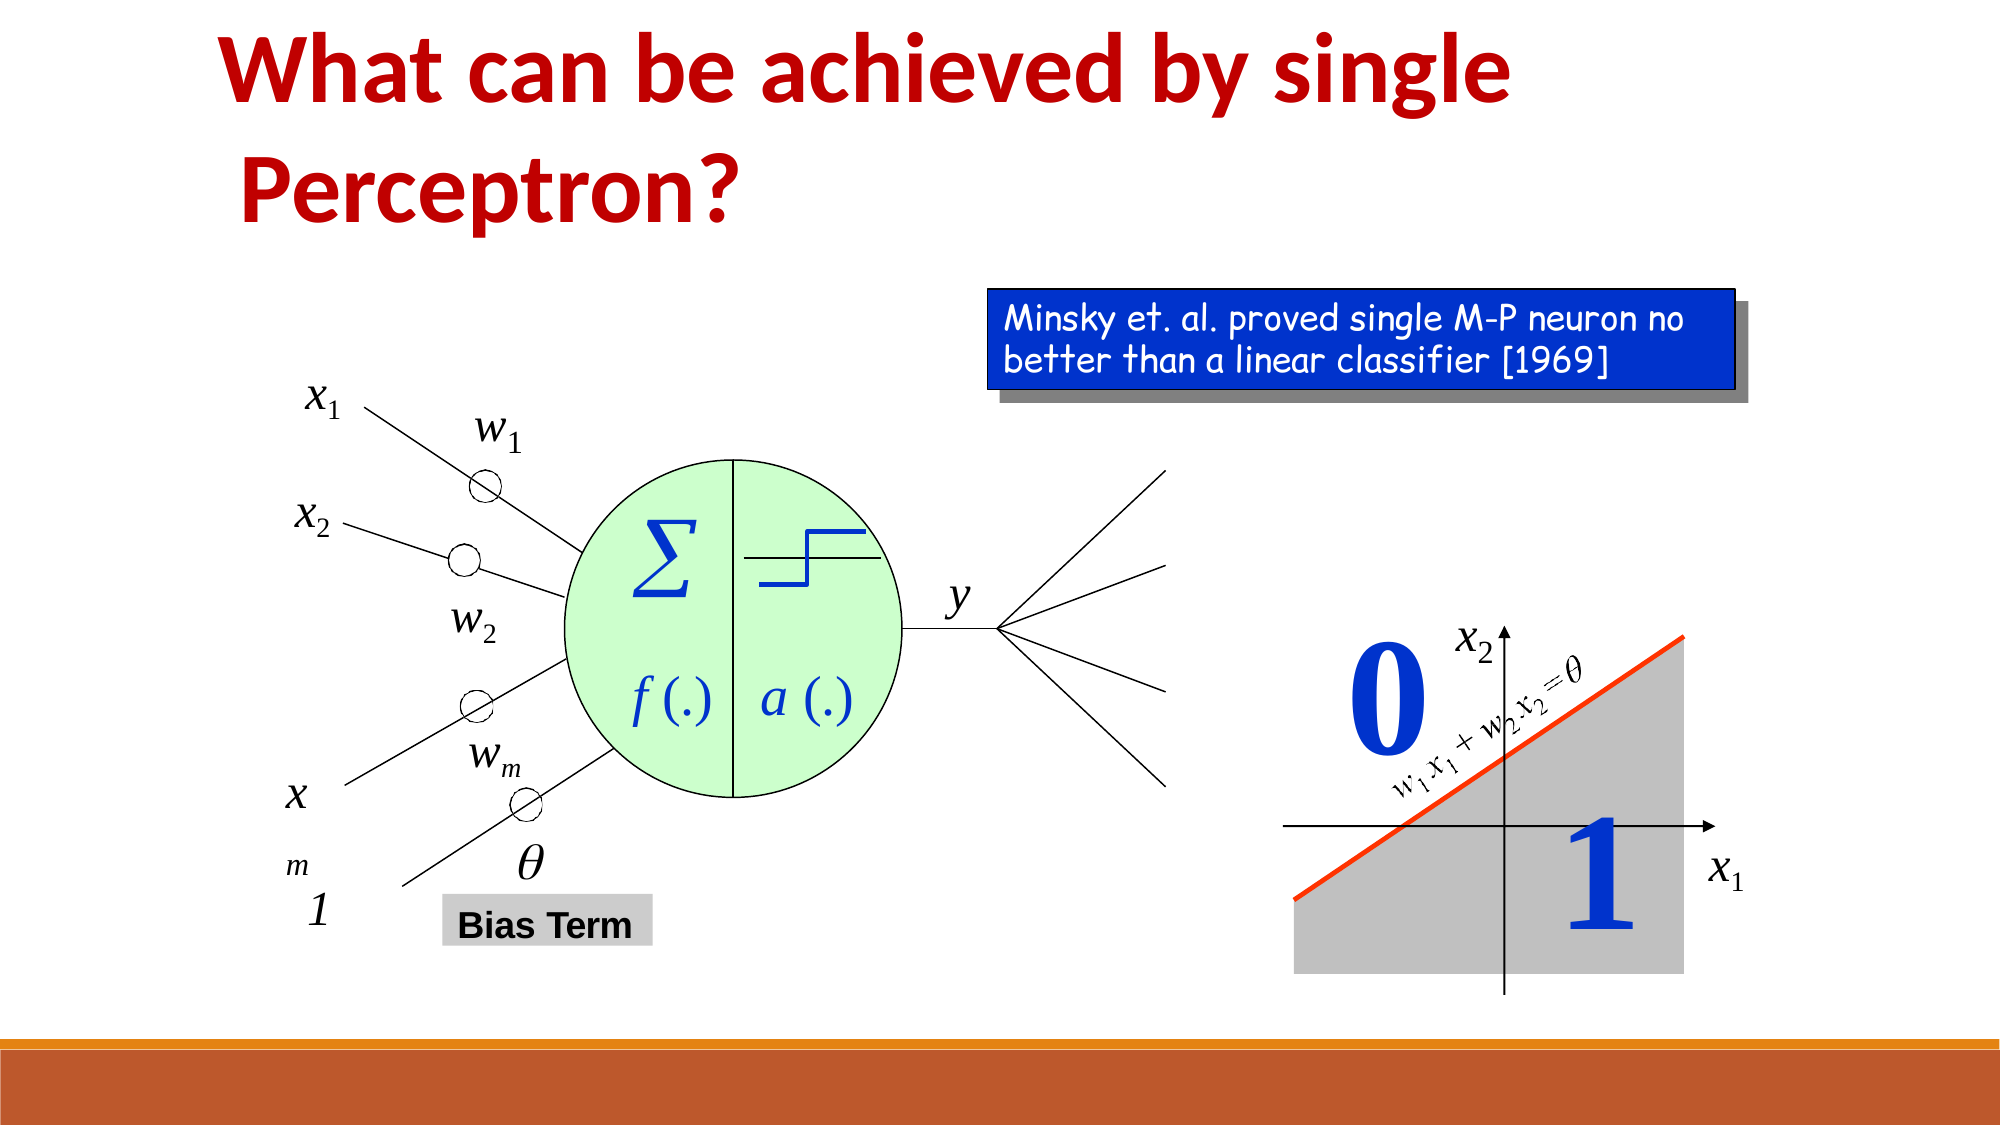

What can be achieved by single  Perceptron?

Minsky et. al. proved single M-P neuron no
better than a linear classifier [1969]
x1
w

1

x2
∑
f (.)	a (.)
y
w2
0
x
2
wm
θ

x
m
1
1
x1
Bias Term